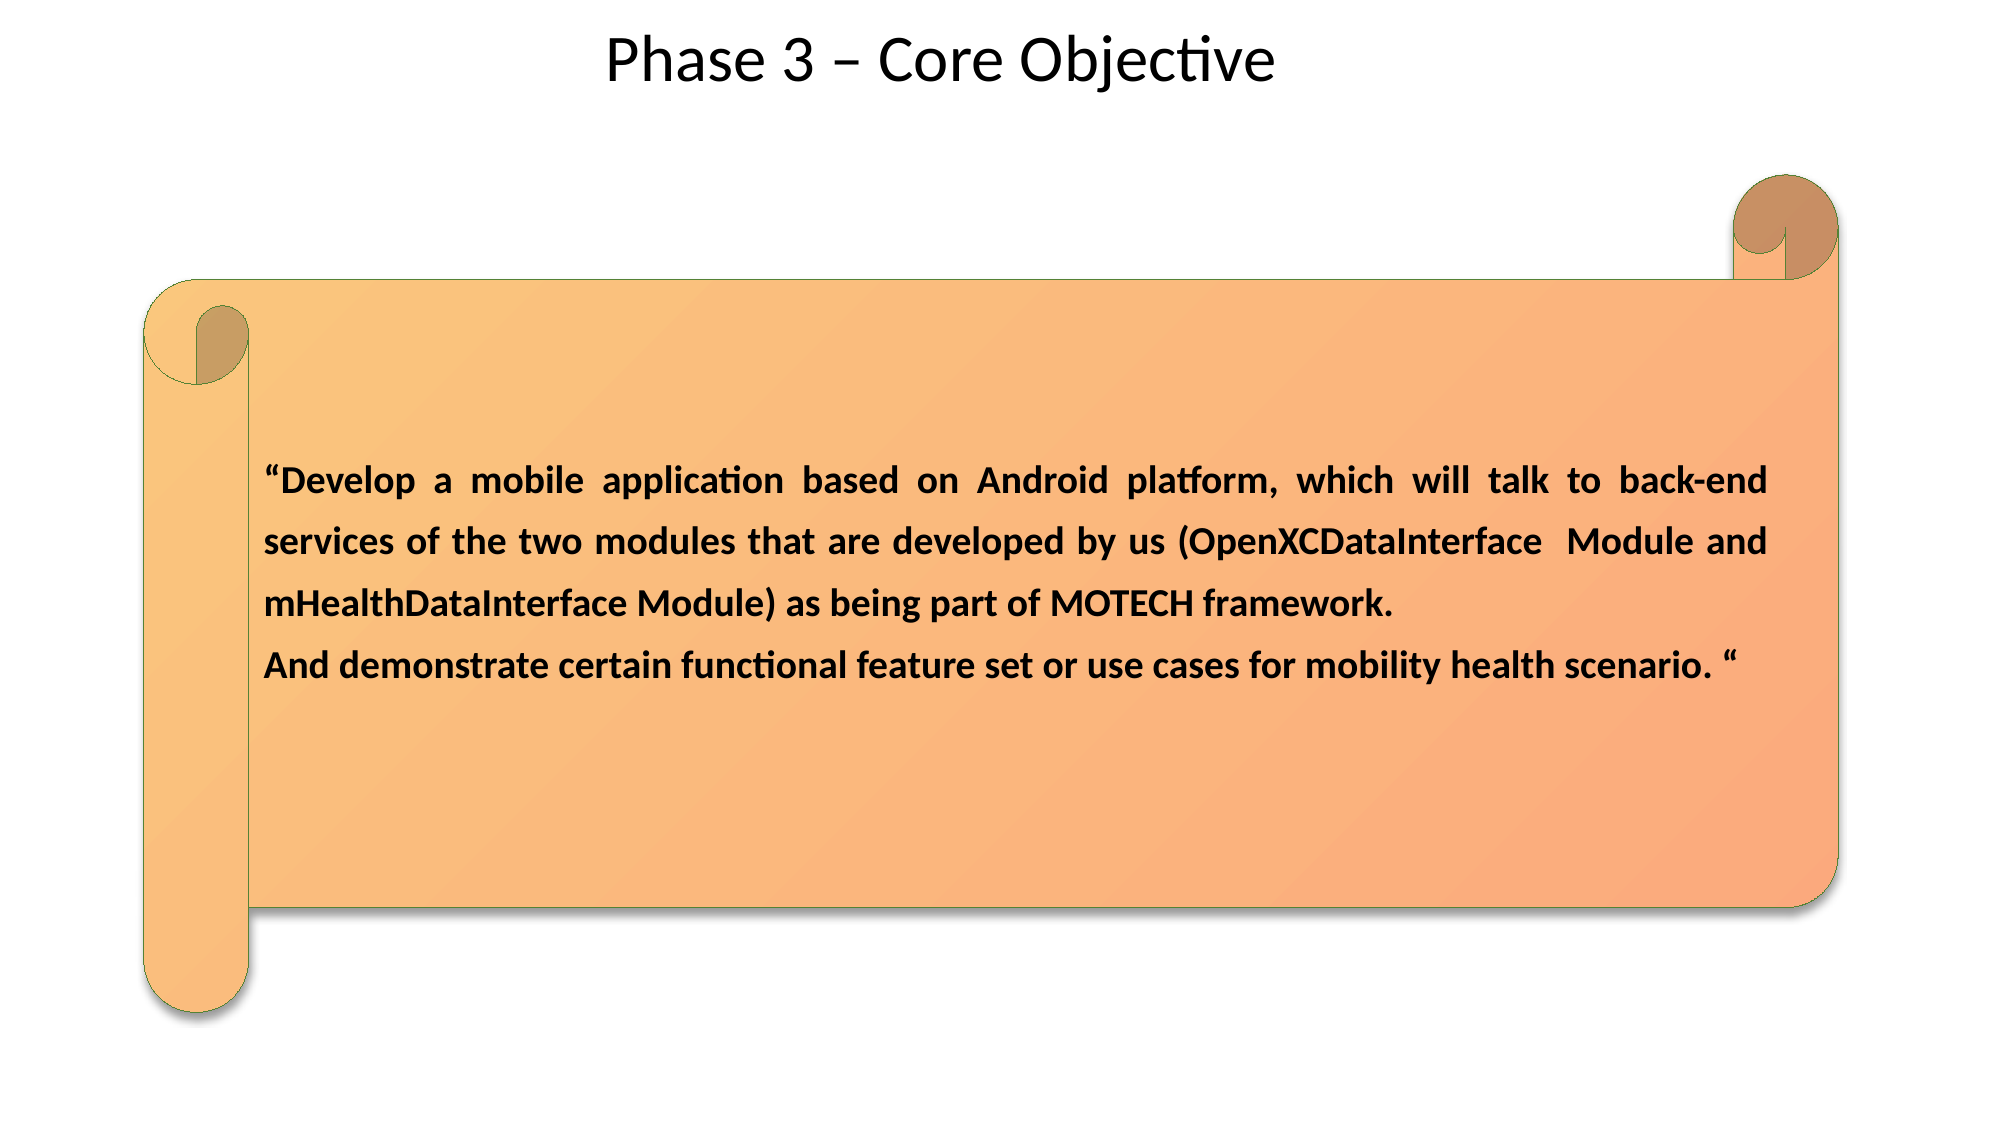

Phase 3 – Core Objective
“Develop a mobile application based on Android platform, which will talk to back-end services of the two modules that are developed by us (OpenXCDataInterface  Module and mHealthDataInterface Module) as being part of MOTECH framework.
And demonstrate certain functional feature set or use cases for mobility health scenario. “